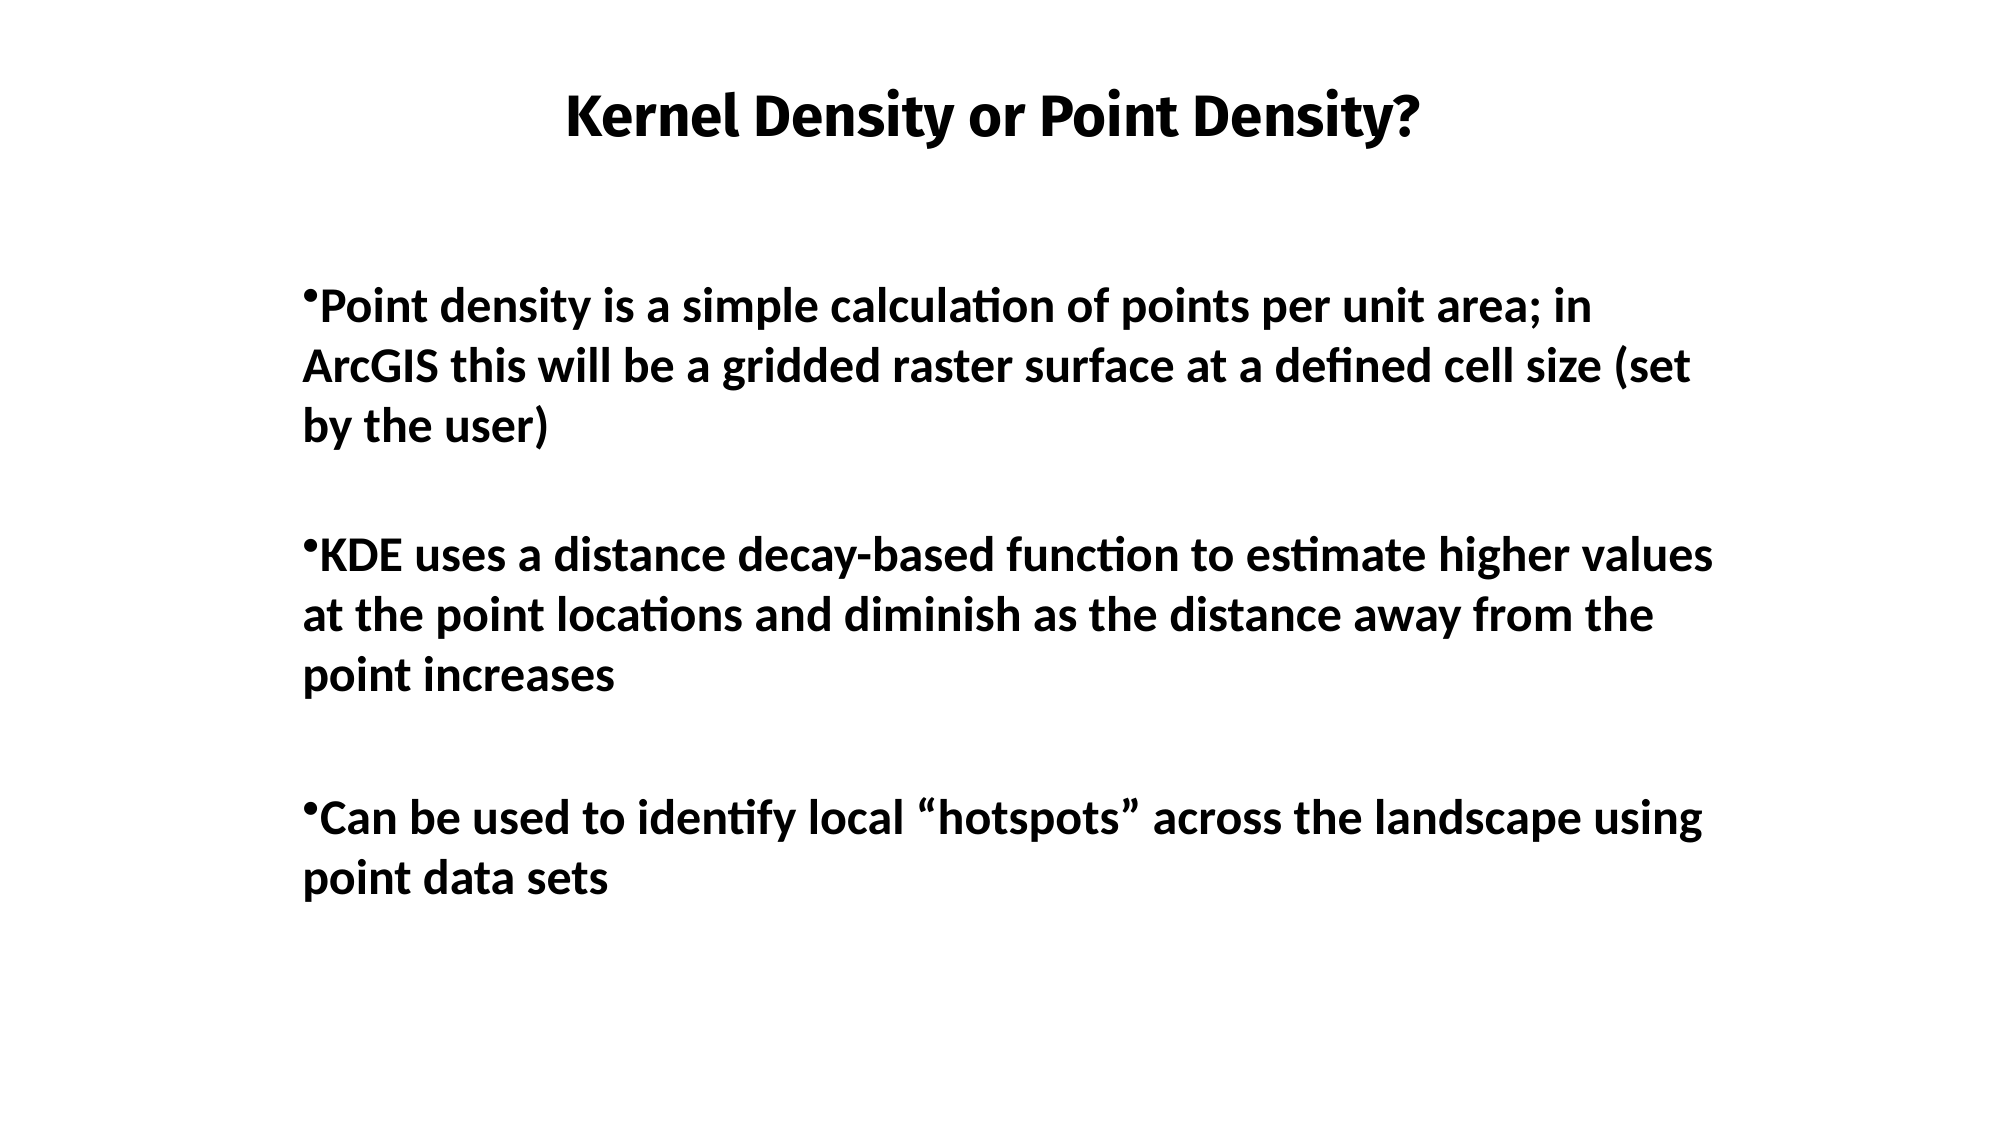

Kernel Density or Point Density?
Point density is a simple calculation of points per unit area; in ArcGIS this will be a gridded raster surface at a defined cell size (set by the user)
KDE uses a distance decay-based function to estimate higher values at the point locations and diminish as the distance away from the point increases
Can be used to identify local “hotspots” across the landscape using point data sets